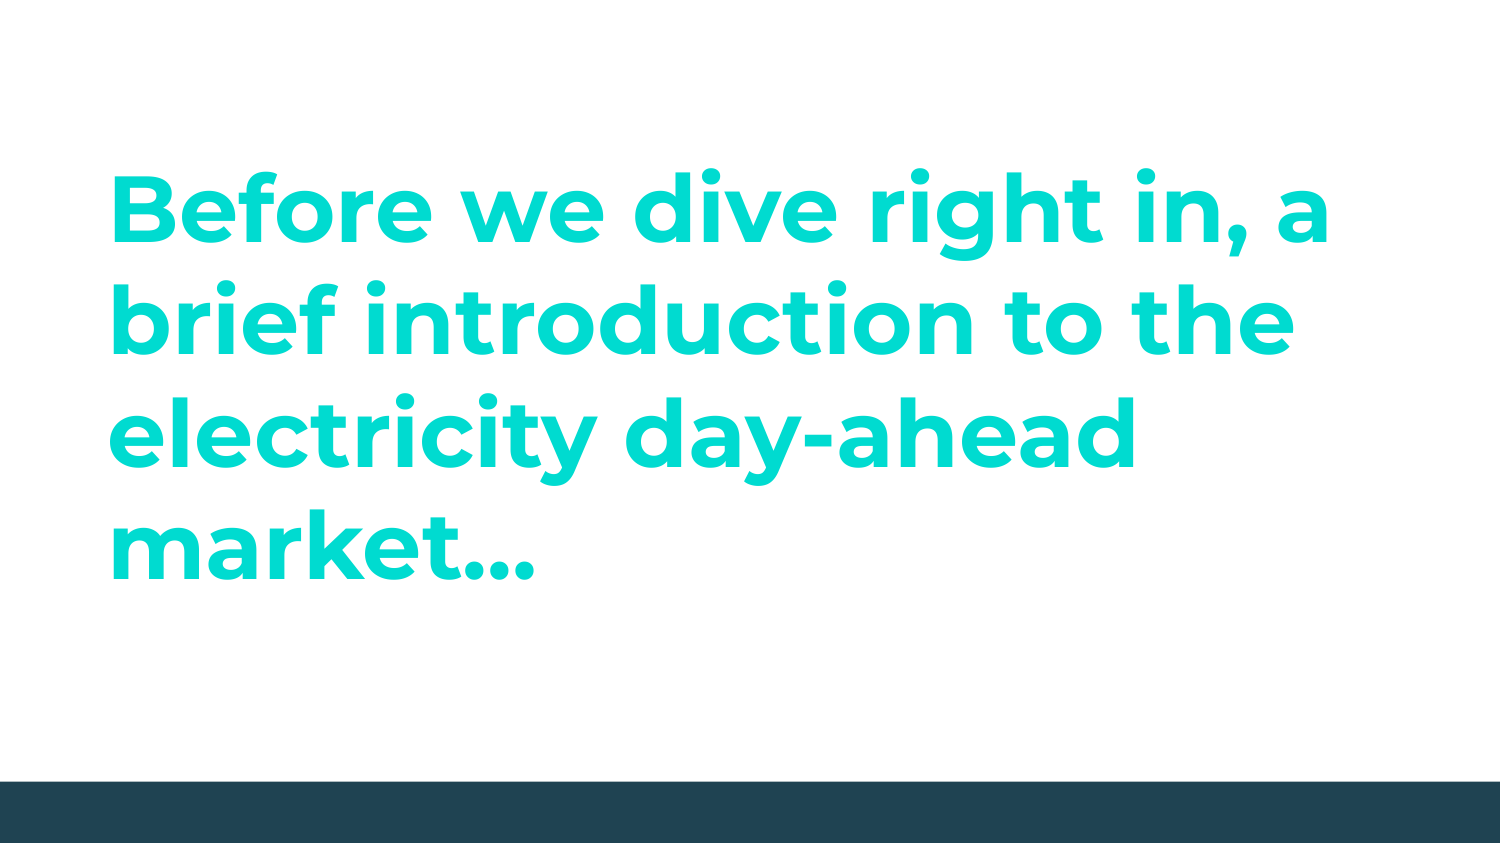

Before we dive right in, a brief introduction to the electricity day-ahead market…